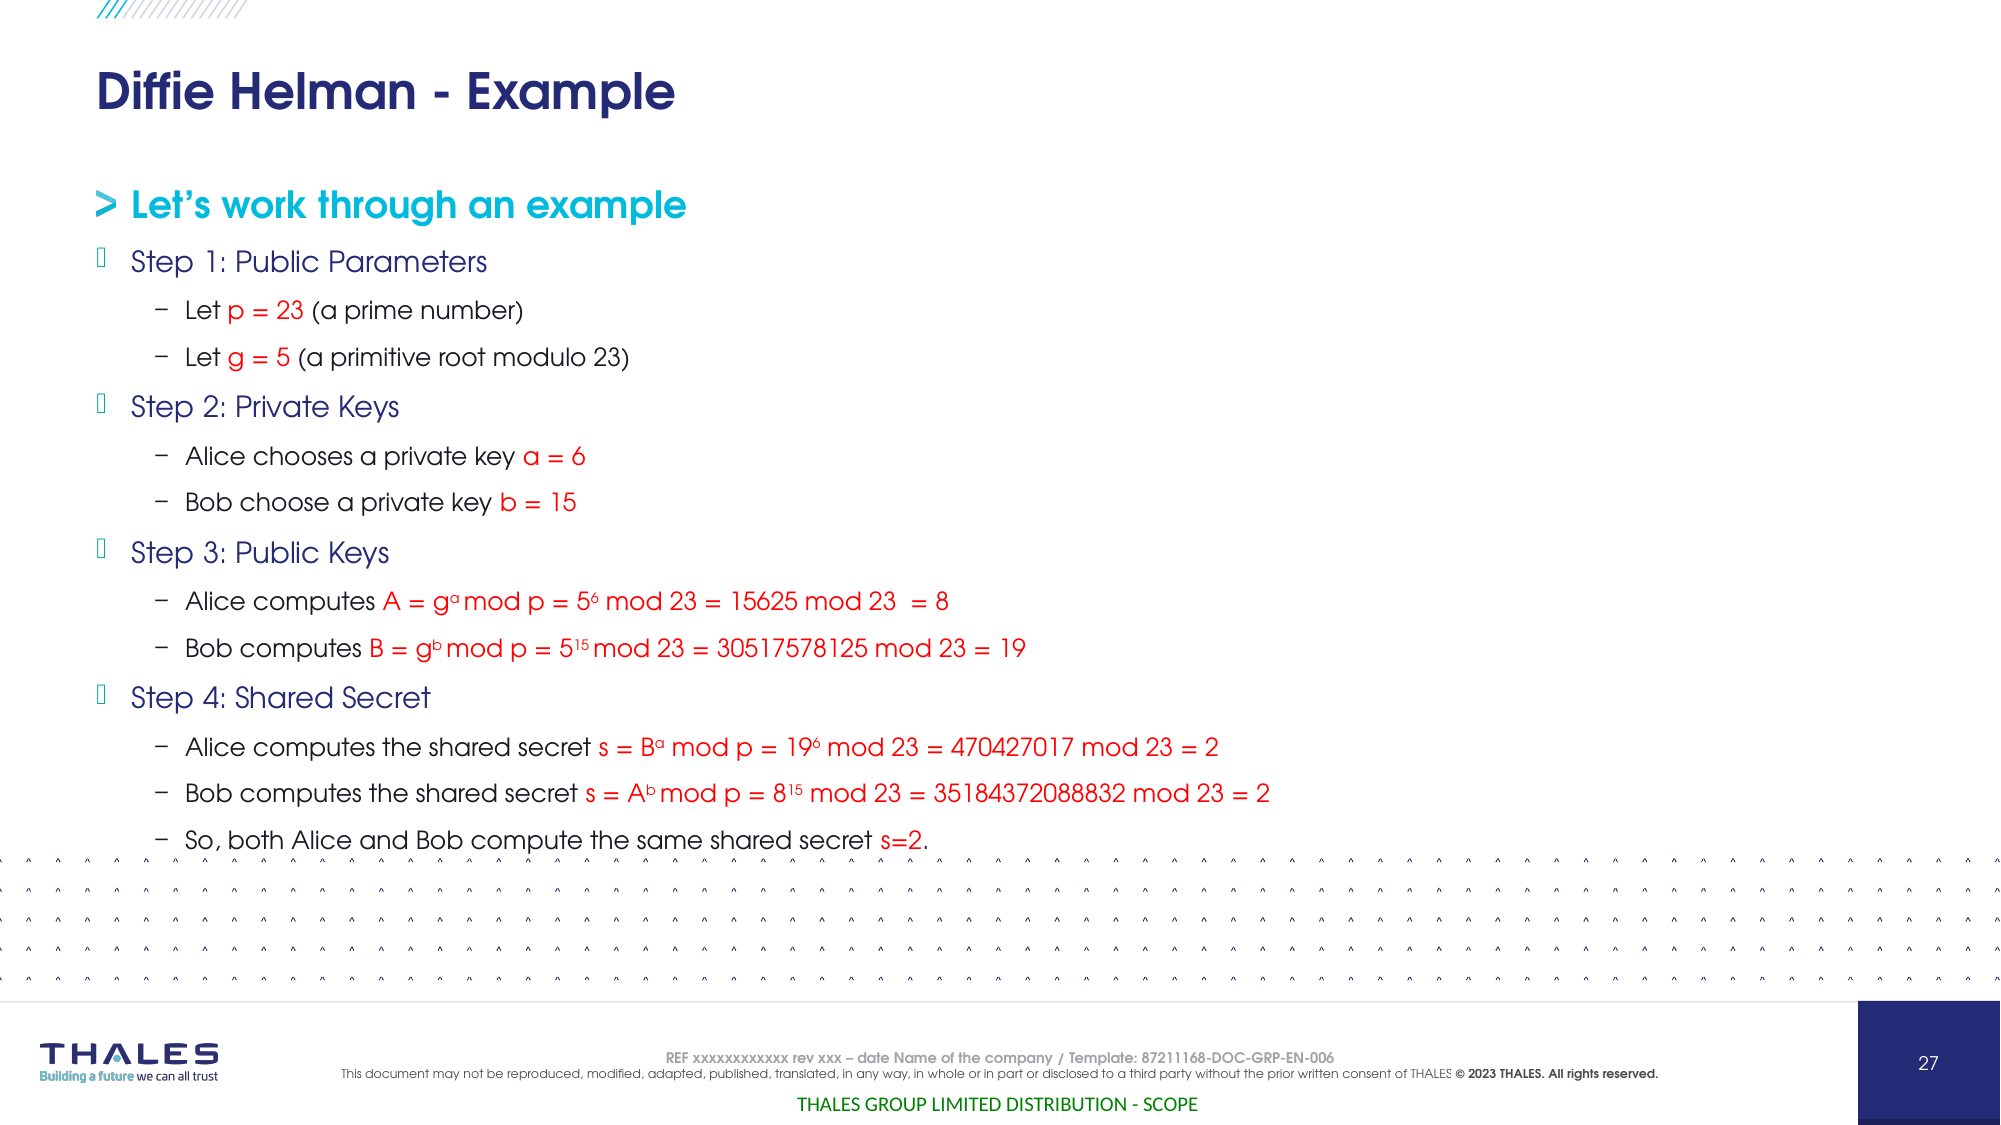

# Diffie Helman - Example
Let’s work through an example
Step 1: Public Parameters
Let p = 23 (a prime number)
Let g = 5 (a primitive root modulo 23)
Step 2: Private Keys
Alice chooses a private key a = 6
Bob choose a private key b = 15
Step 3: Public Keys
Alice computes A = ga mod p = 56 mod 23 = 15625 mod 23  = 8
Bob computes B = gb mod p = 515 mod 23 = 30517578125 mod 23 = 19
Step 4: Shared Secret
Alice computes the shared secret s = Ba mod p = 196 mod 23 = 470427017 mod 23 = 2
Bob computes the shared secret s = Ab mod p = 815 mod 23 = 35184372088832 mod 23 = 2
So, both Alice and Bob compute the same shared secret s=2.